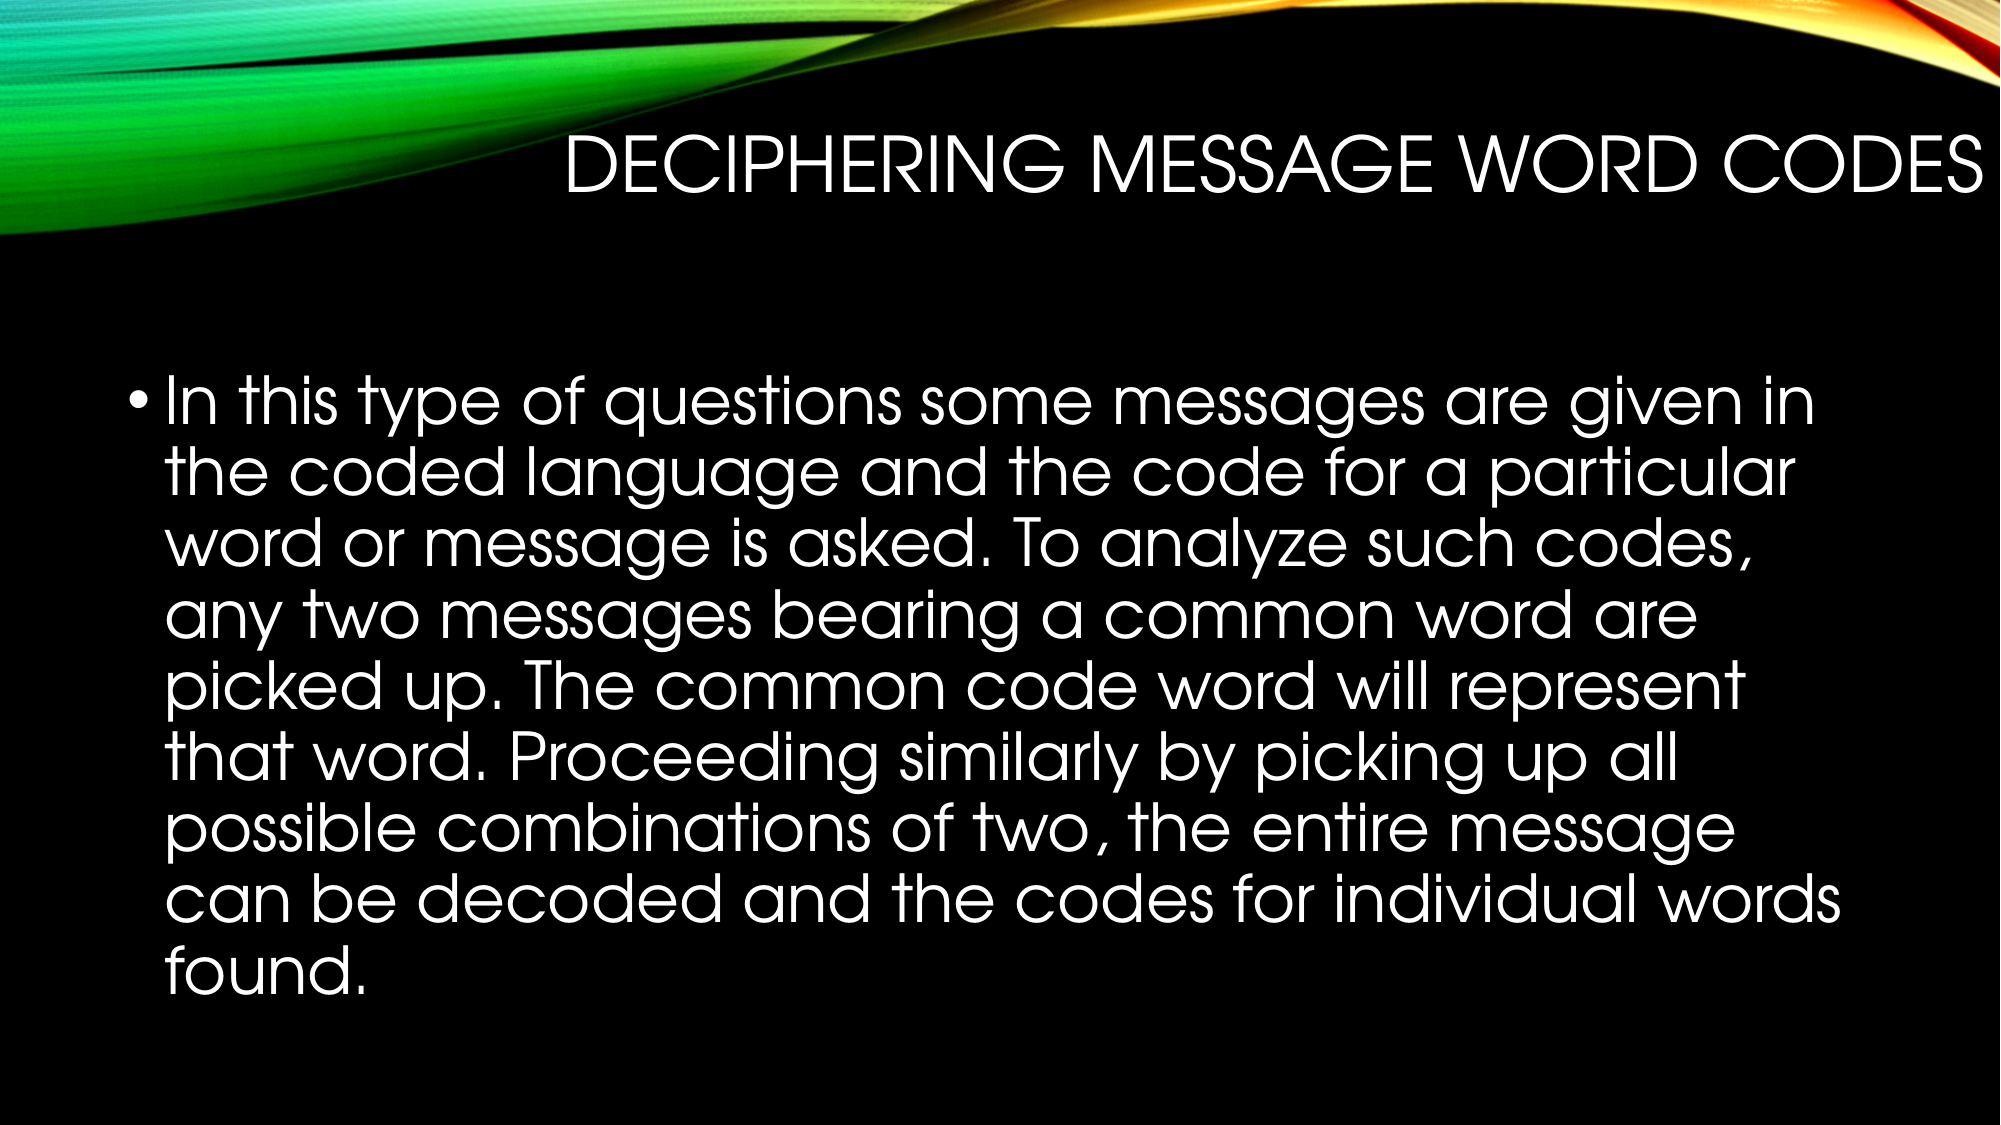

# Deciphering message word codes
In this type of questions some messages are given in the coded language and the code for a particular word or message is asked. To analyze such codes, any two messages bearing a common word are picked up. The common code word will represent that word. Proceeding similarly by picking up all possible combinations of two, the entire message can be decoded and the codes for individual words found.